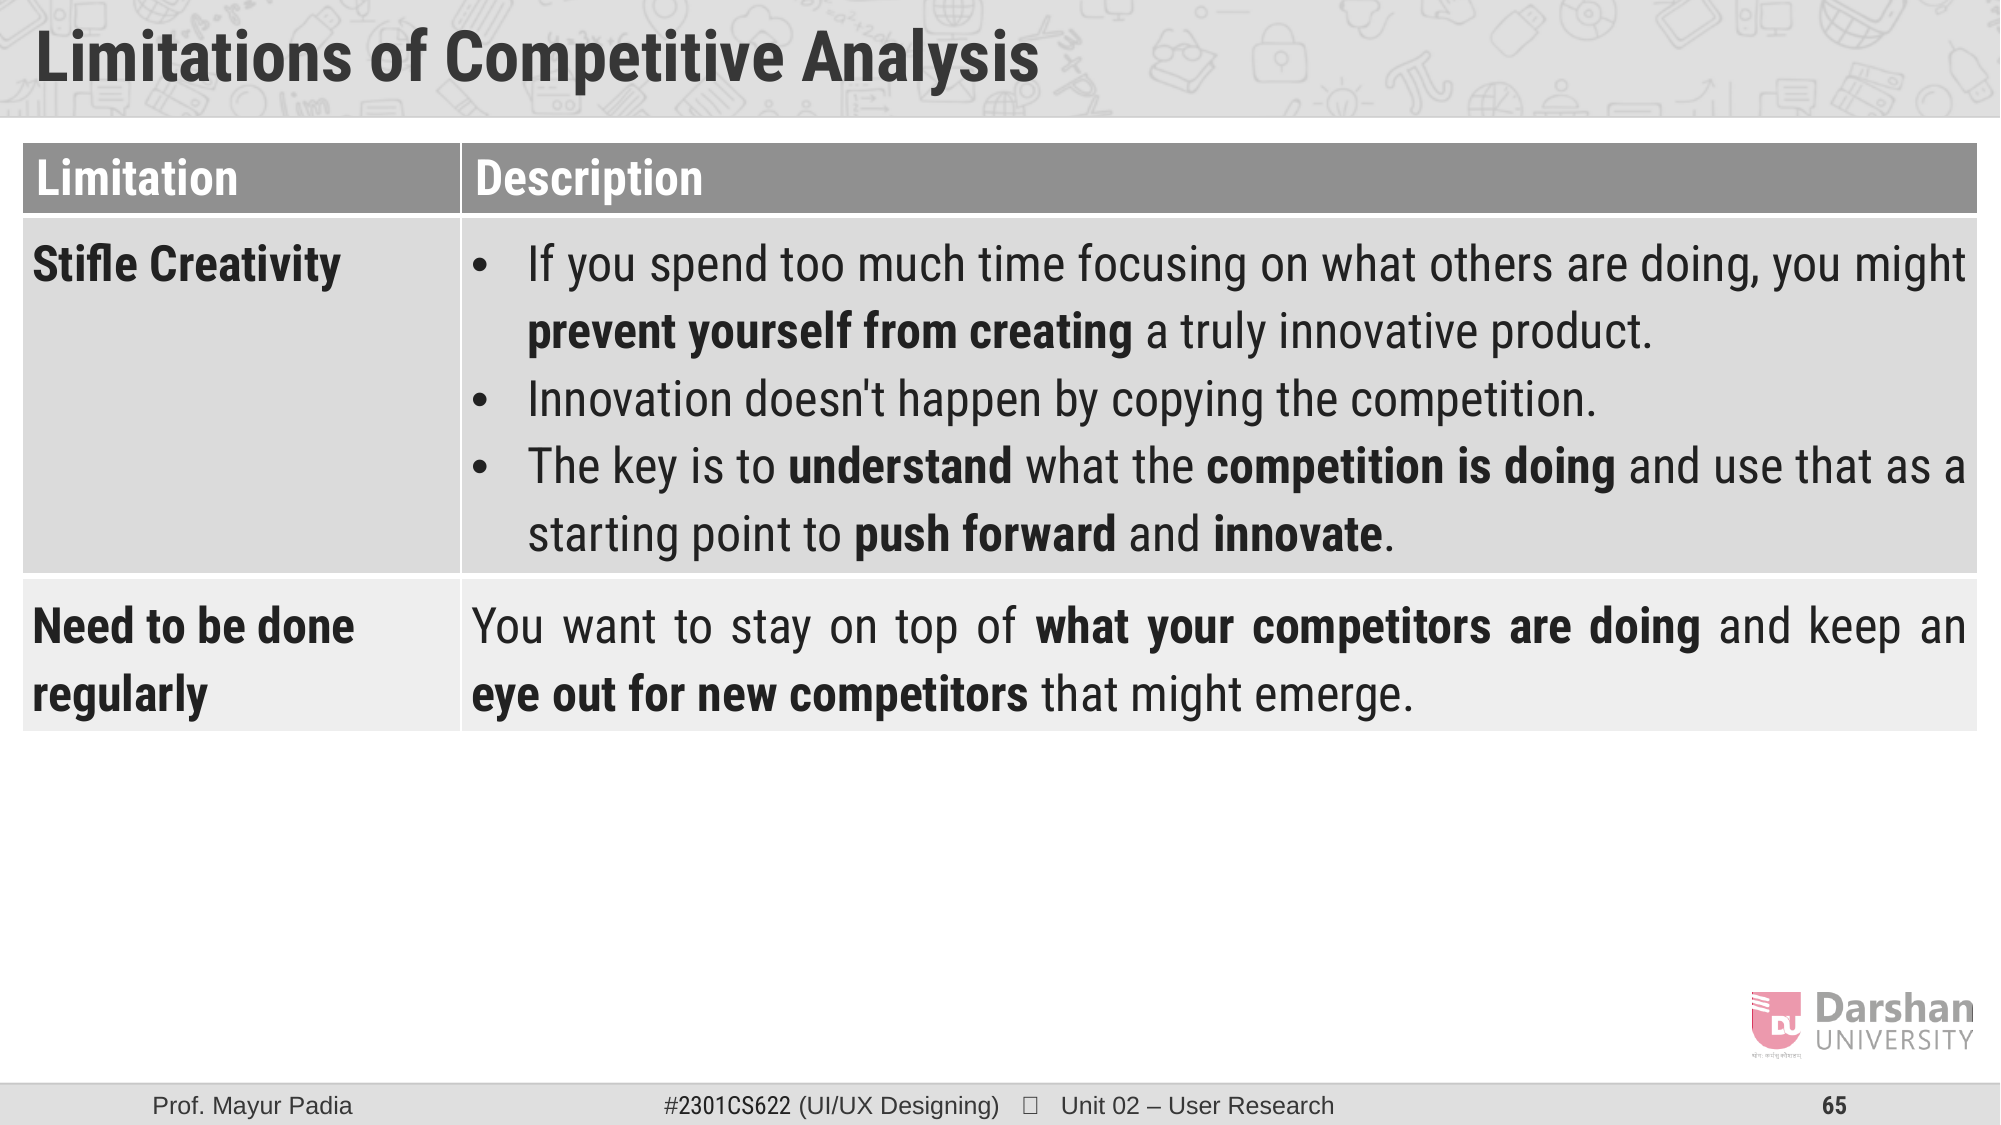

# Limitations of Competitive Analysis
| Limitation | Description |
| --- | --- |
| Stifle Creativity | If you spend too much time focusing on what others are doing, you might prevent yourself from creating a truly innovative product. Innovation doesn't happen by copying the competition. The key is to understand what the competition is doing and use that as a starting point to push forward and innovate. |
| Need to be done regularly | You want to stay on top of what your competitors are doing and keep an eye out for new competitors that might emerge. |
| --- | --- |